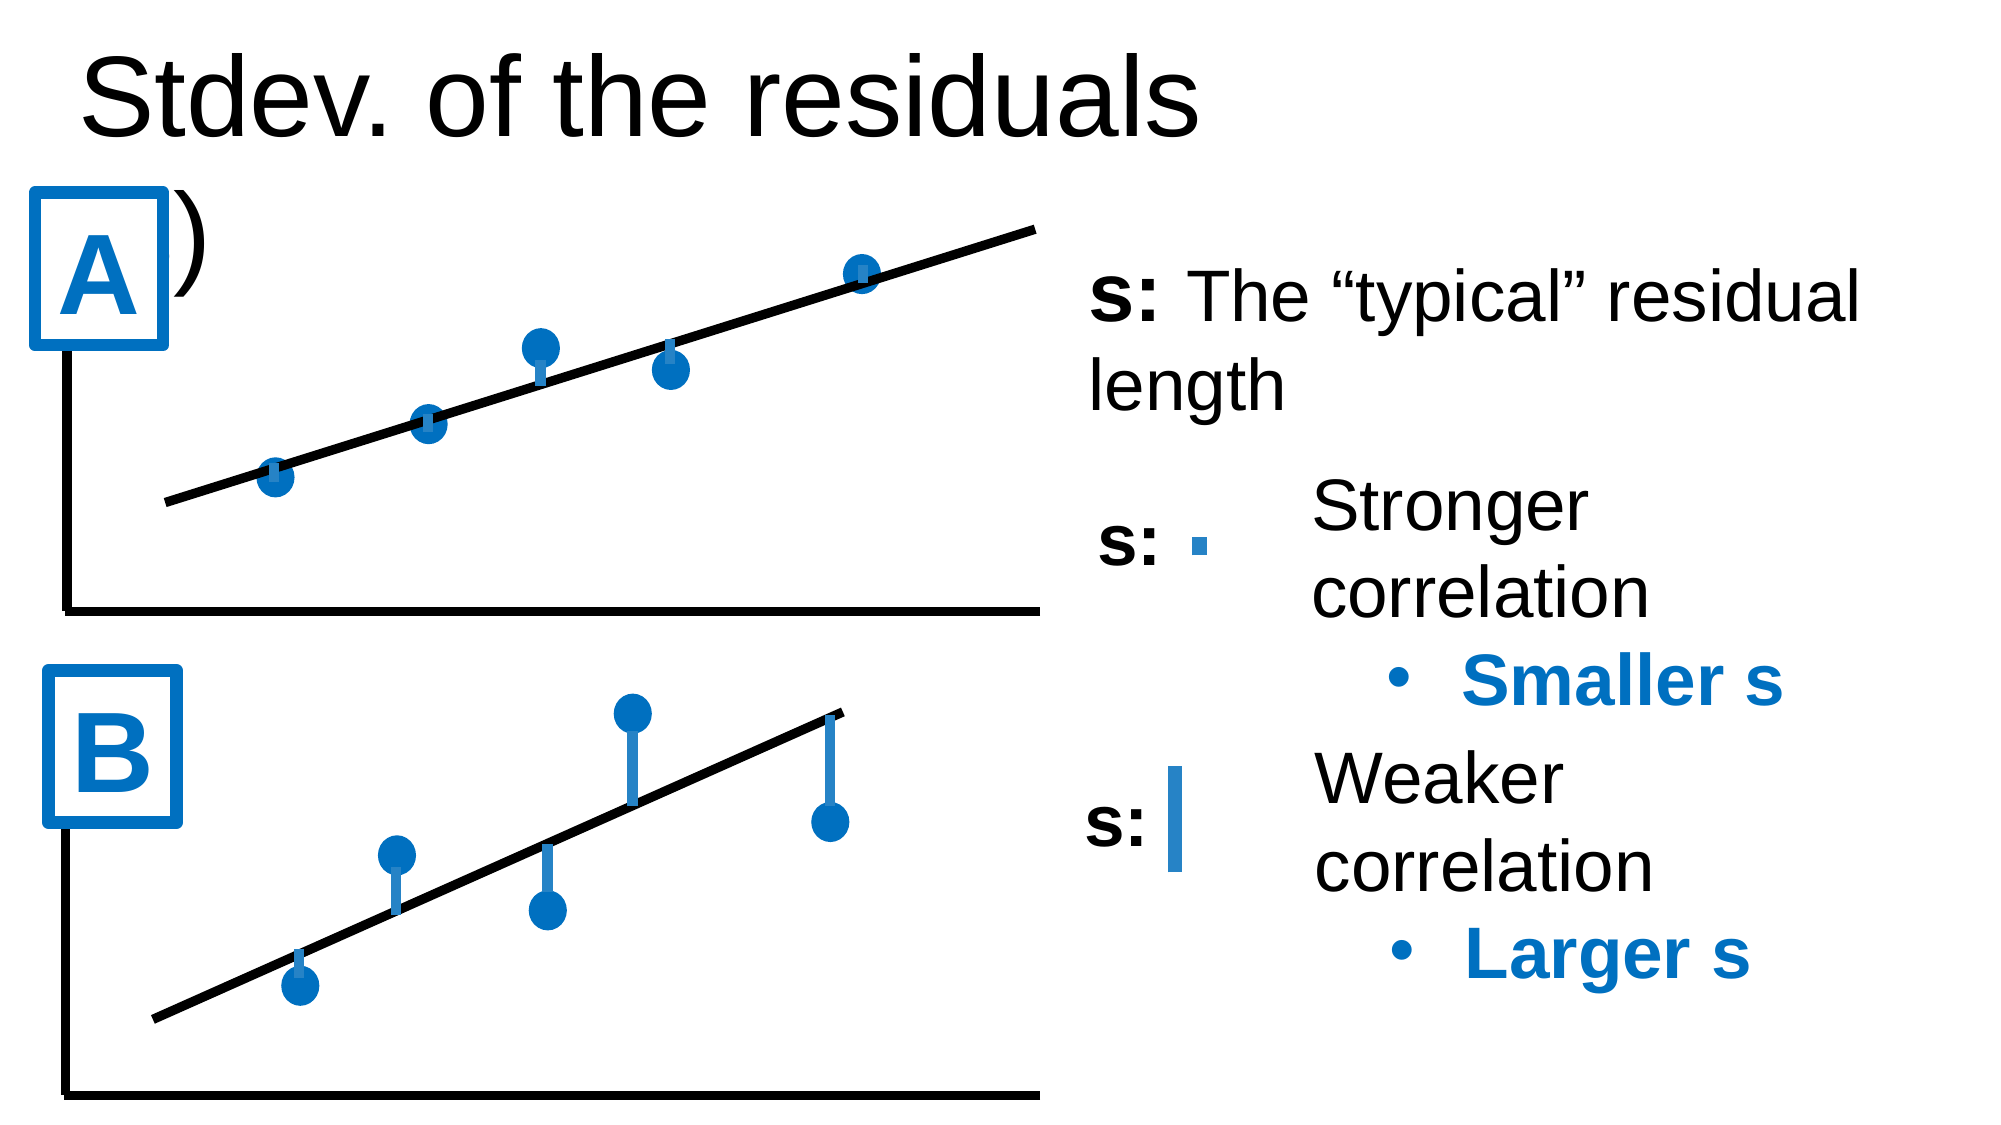

Stdev. of the residuals (s)
A
s: The “typical” residual length

Stronger correlation
Smaller s

s:
B

Weaker correlation
Larger s
s: